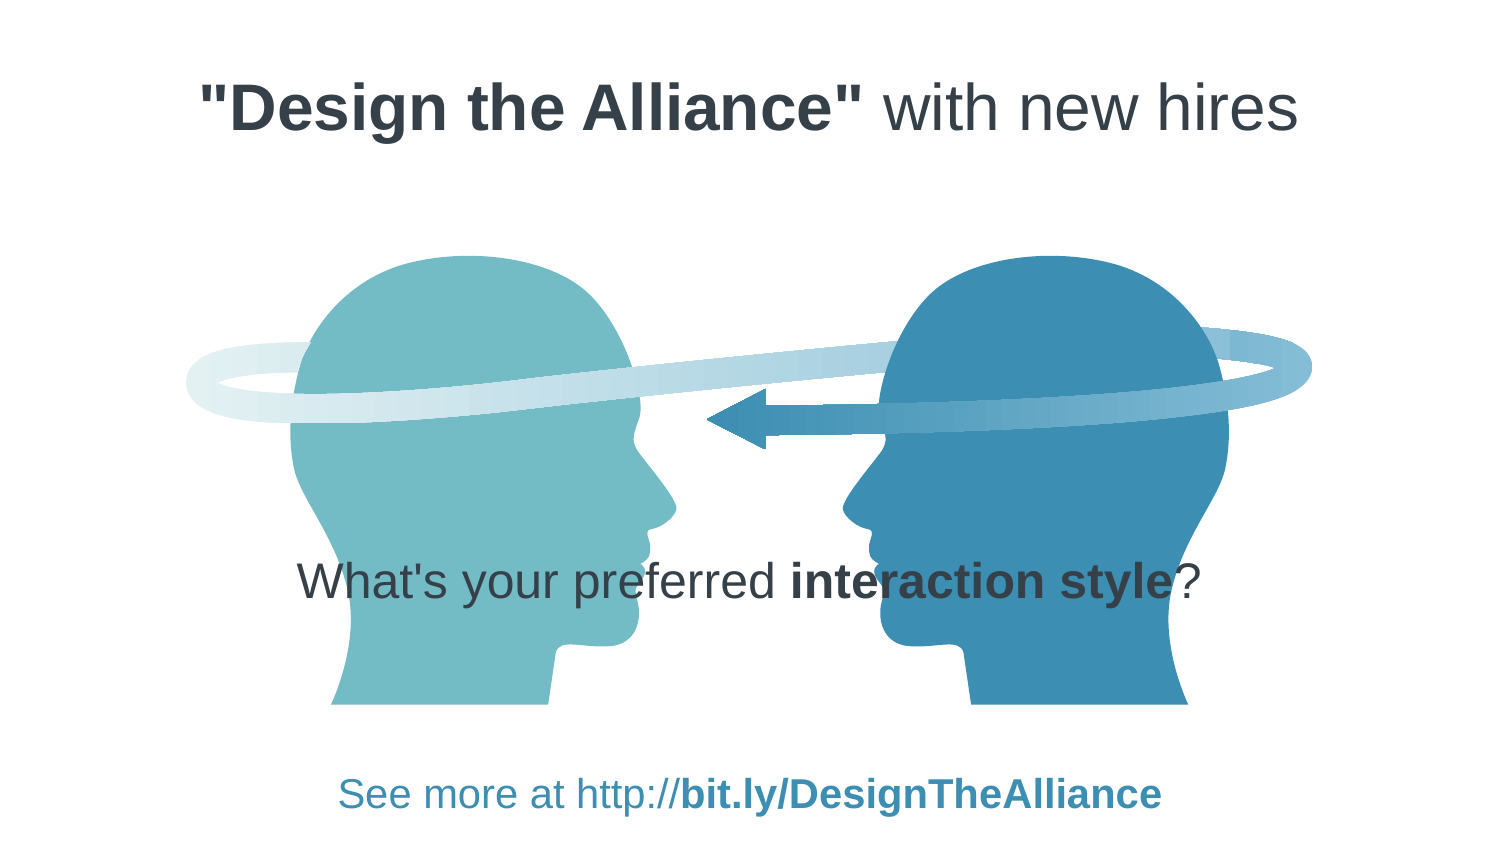

# "Design the Alliance" with new hires

What's your preferred interaction style?
See more at http://bit.ly/DesignTheAlliance